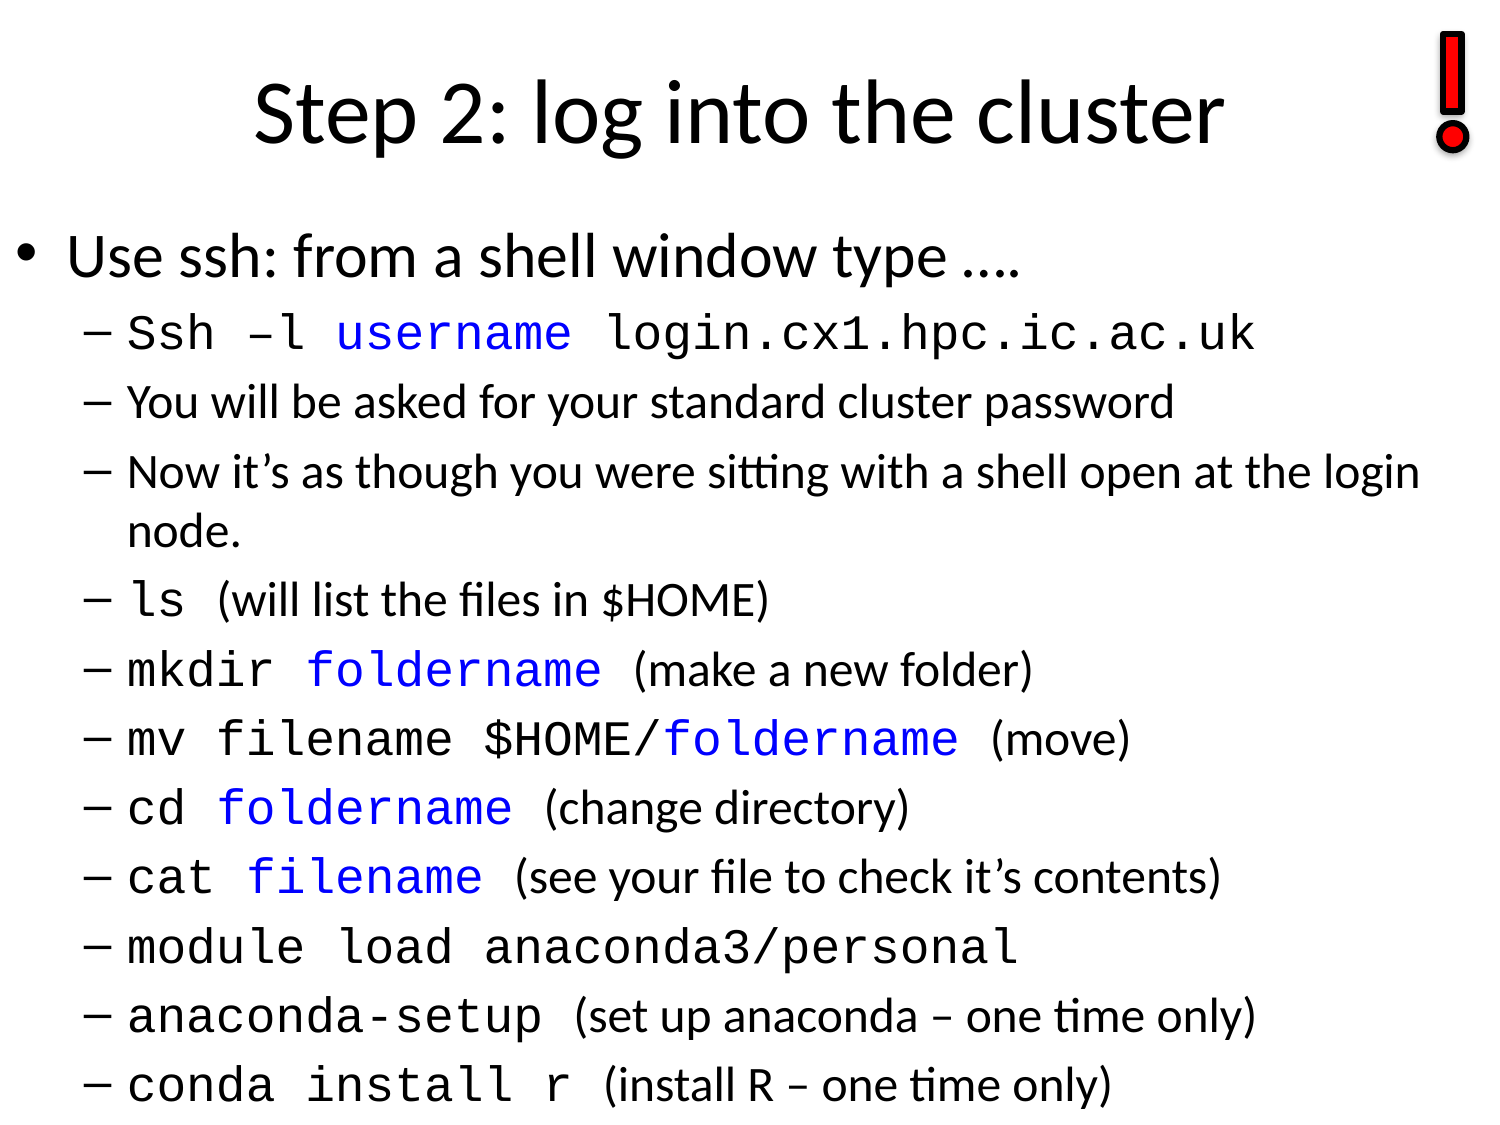

# Step 2: log into the cluster

Use ssh: from a shell window type ….
Ssh –l username login.cx1.hpc.ic.ac.uk
You will be asked for your standard cluster password
Now it’s as though you were sitting with a shell open at the login node.
ls (will list the files in $HOME)
mkdir foldername (make a new folder)
mv filename $HOME/foldername (move)
cd foldername (change directory)
cat filename (see your file to check it’s contents)
module load anaconda3/personal
anaconda-setup (set up anaconda – one time only)
conda install r (install R – one time only)